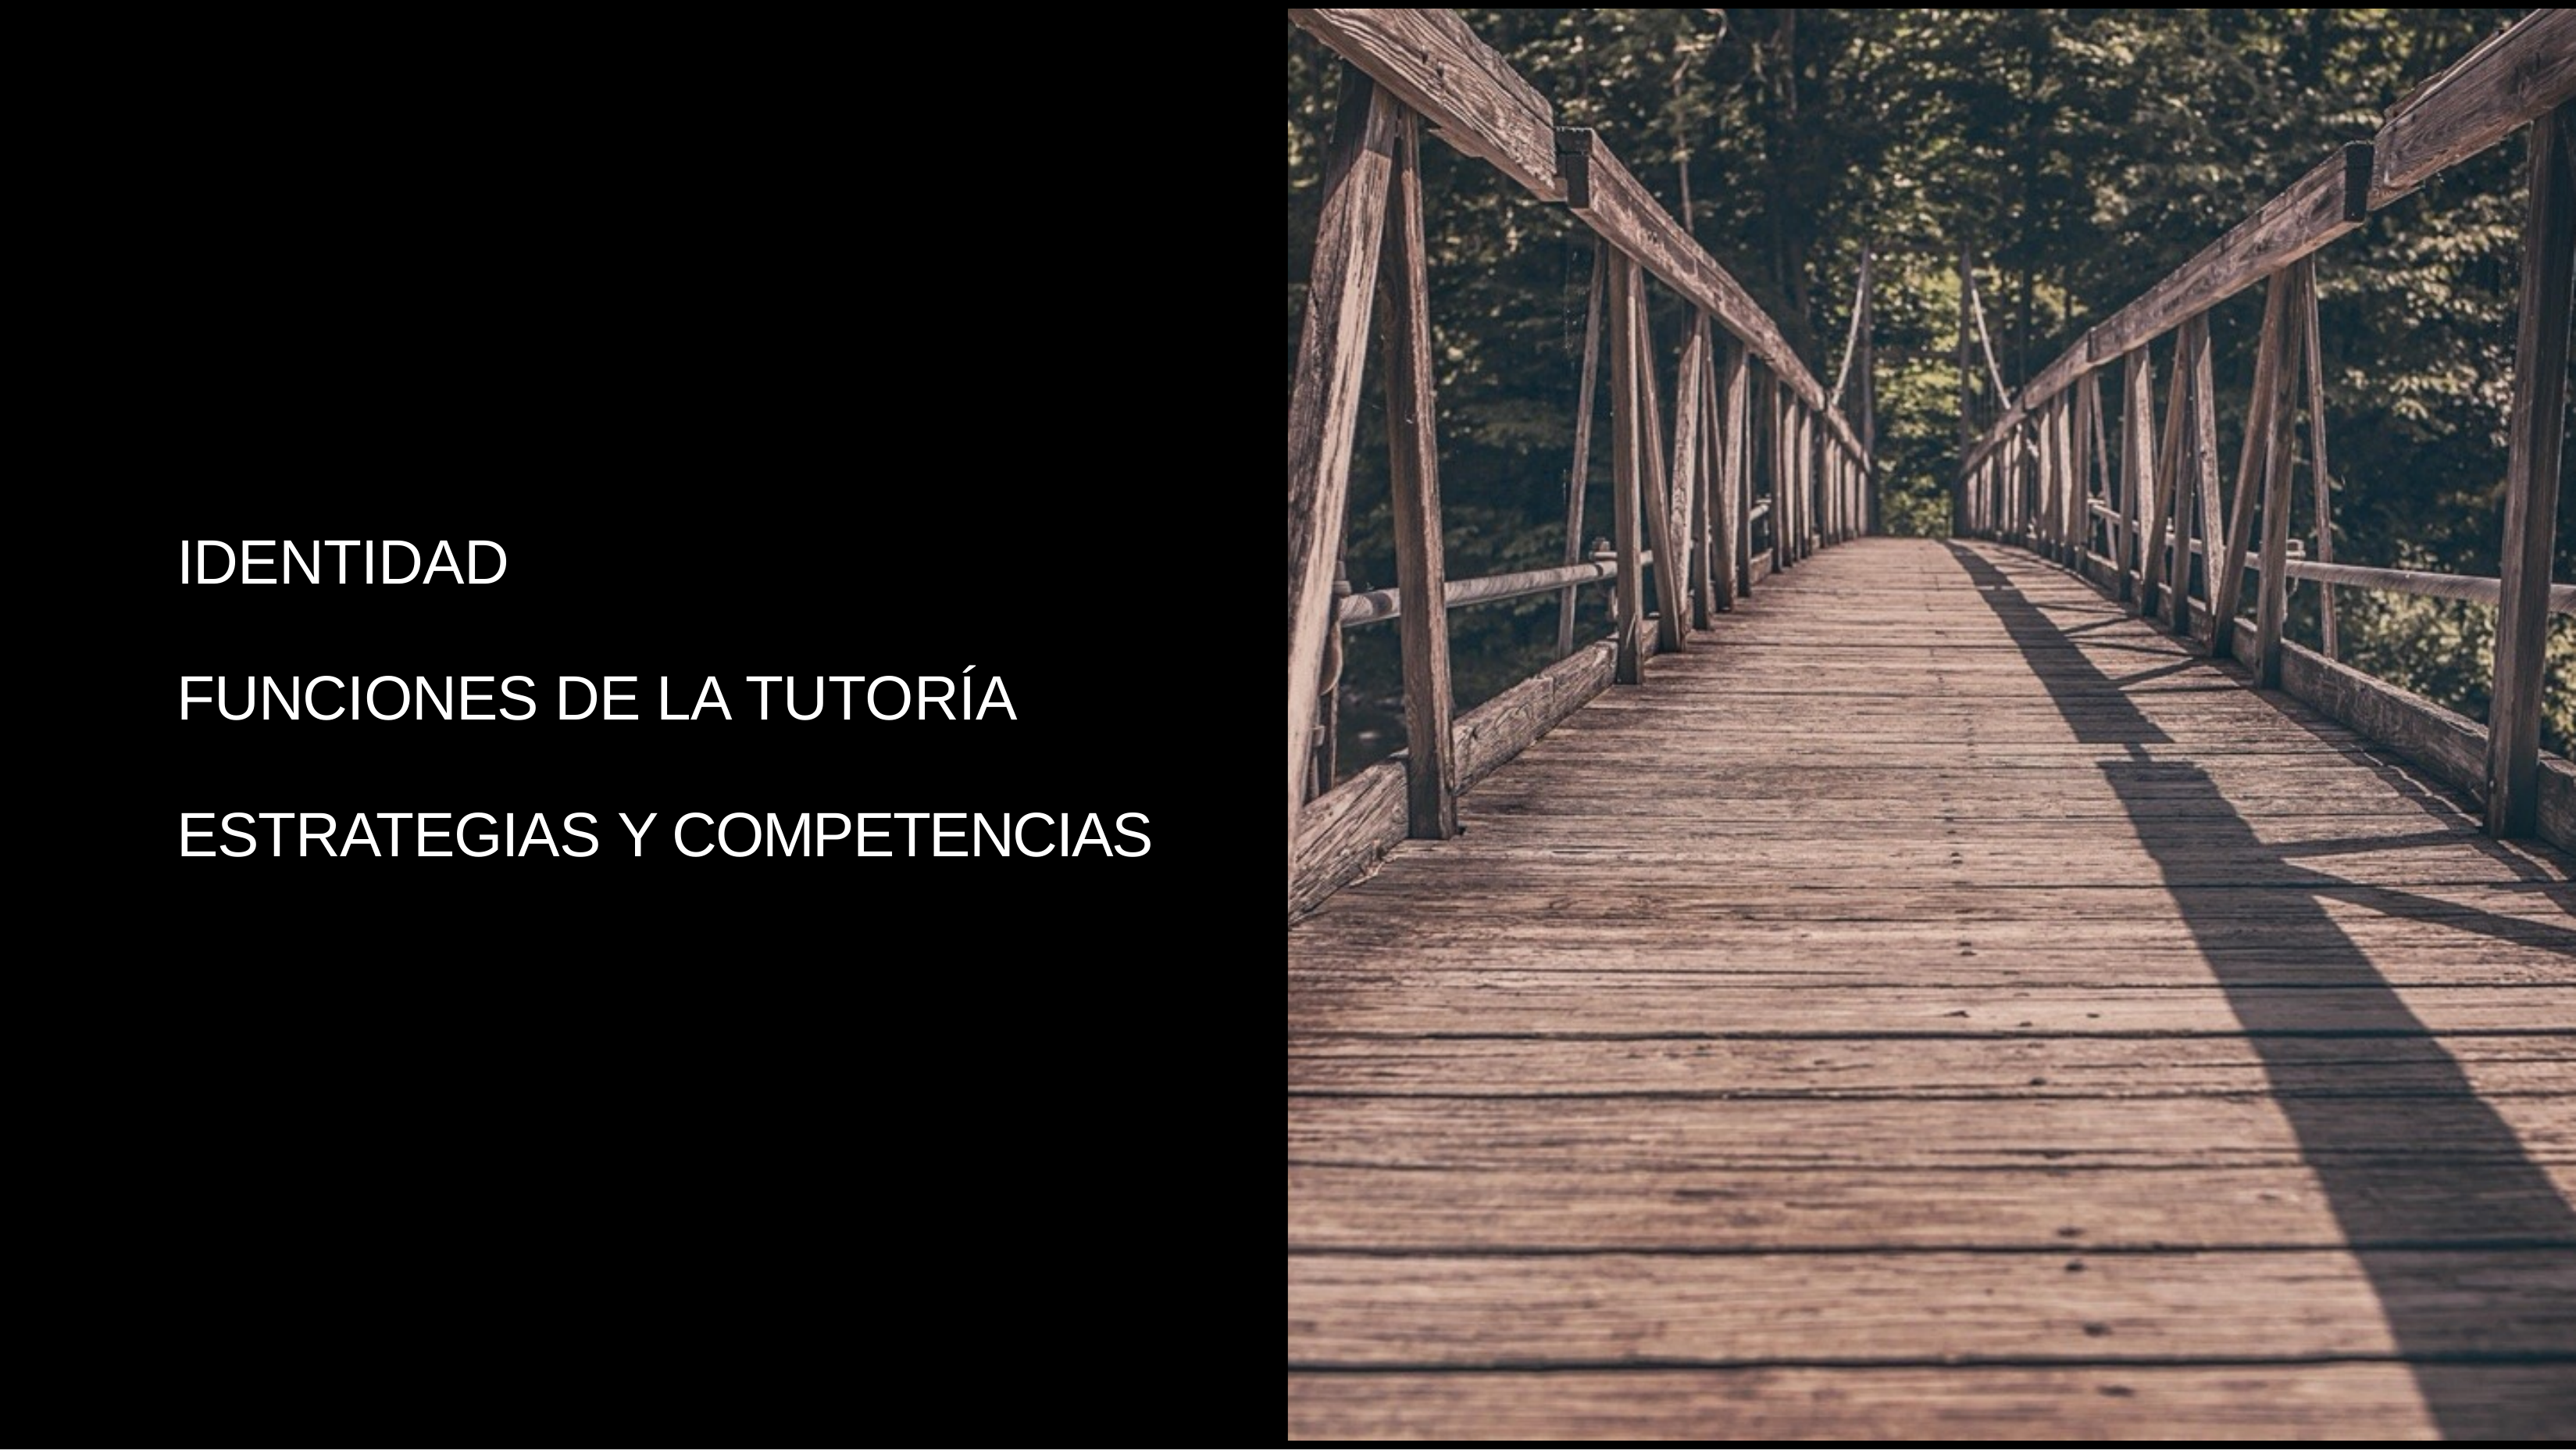

IDENTIDAD
FUNCIONES DE LA TUTORÍA
ESTRATEGIAS Y COMPETENCIAS